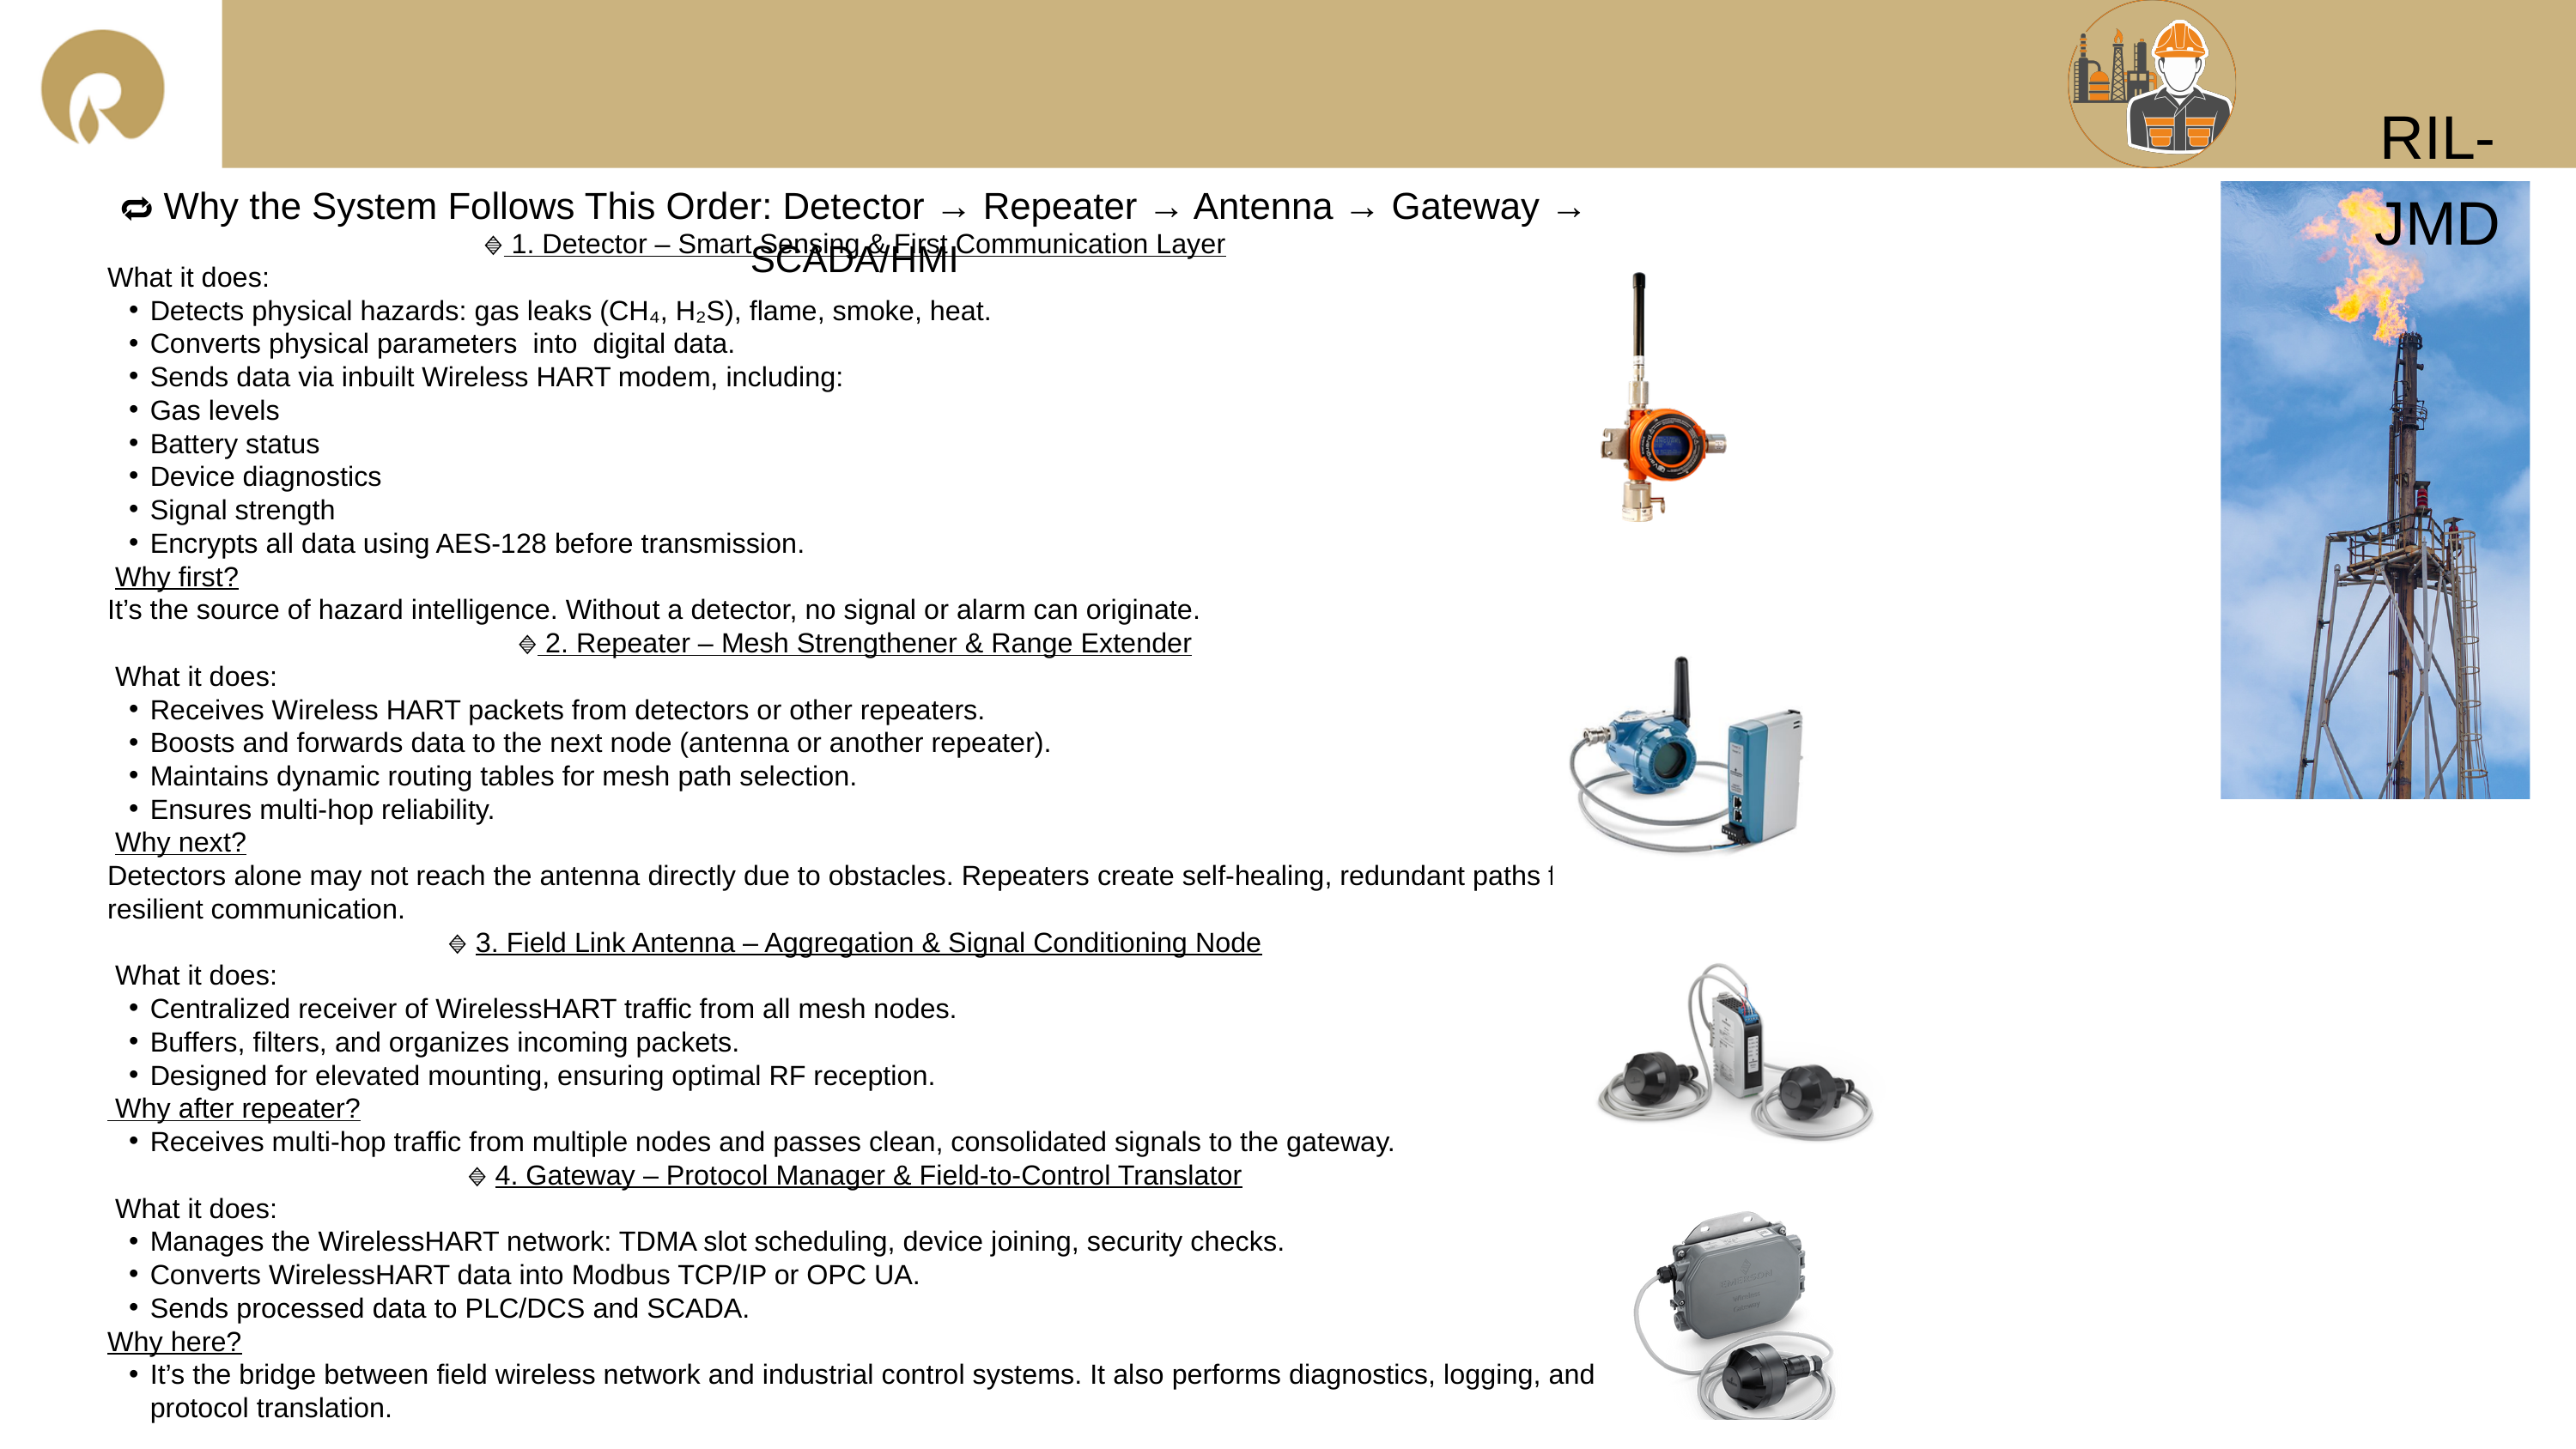

RIL-JMD
🔁 Why the System Follows This Order: Detector → Repeater → Antenna → Gateway → SCADA/HMI

🔹 1. Detector – Smart Sensing & First Communication Layer
What it does:
Detects physical hazards: gas leaks (CH₄, H₂S), flame, smoke, heat.
Converts physical parameters  into  digital data.
Sends data via inbuilt Wireless HART modem, including:
Gas levels
Battery status
Device diagnostics
Signal strength
Encrypts all data using AES-128 before transmission.
 Why first?
It’s the source of hazard intelligence. Without a detector, no signal or alarm can originate.
🔹 2. Repeater – Mesh Strengthener & Range Extender
 What it does:
Receives Wireless HART packets from detectors or other repeaters.
Boosts and forwards data to the next node (antenna or another repeater).
Maintains dynamic routing tables for mesh path selection.
Ensures multi-hop reliability.
 Why next?
Detectors alone may not reach the antenna directly due to obstacles. Repeaters create self-healing, redundant paths for resilient communication.
🔹 3. Field Link Antenna – Aggregation & Signal Conditioning Node
 What it does:
Centralized receiver of WirelessHART traffic from all mesh nodes.
Buffers, filters, and organizes incoming packets.
Designed for elevated mounting, ensuring optimal RF reception.
 Why after repeater?
Receives multi-hop traffic from multiple nodes and passes clean, consolidated signals to the gateway.
🔹 4. Gateway – Protocol Manager & Field-to-Control Translator
 What it does:
Manages the WirelessHART network: TDMA slot scheduling, device joining, security checks.
Converts WirelessHART data into Modbus TCP/IP or OPC UA.
Sends processed data to PLC/DCS and SCADA.
Why here?
It’s the bridge between field wireless network and industrial control systems. It also performs diagnostics, logging, and protocol translation.